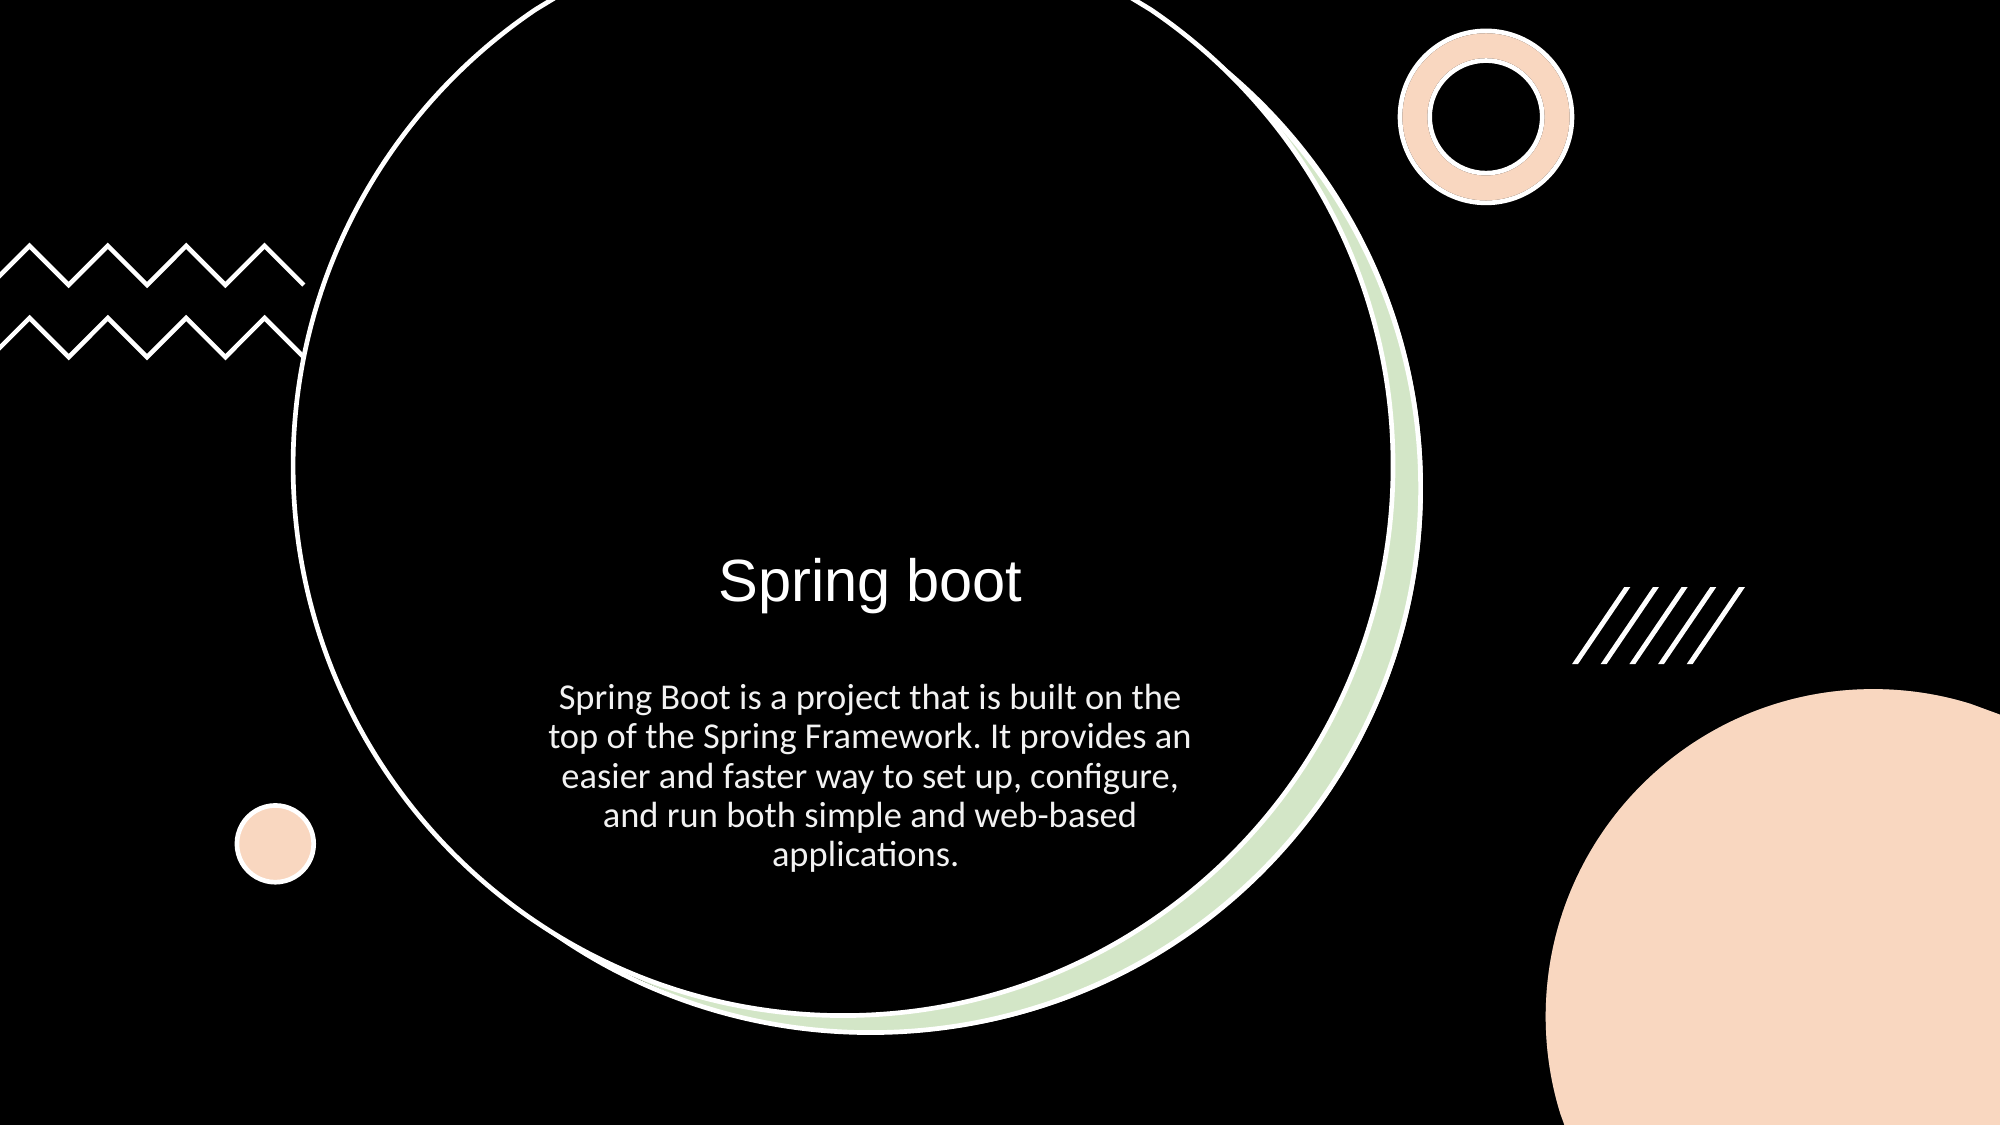

# Spring boot Spring Boot is a project that is built on the top of the Spring Framework. It provides an easier and faster way to set up, configure, and run both simple and web-based applications..